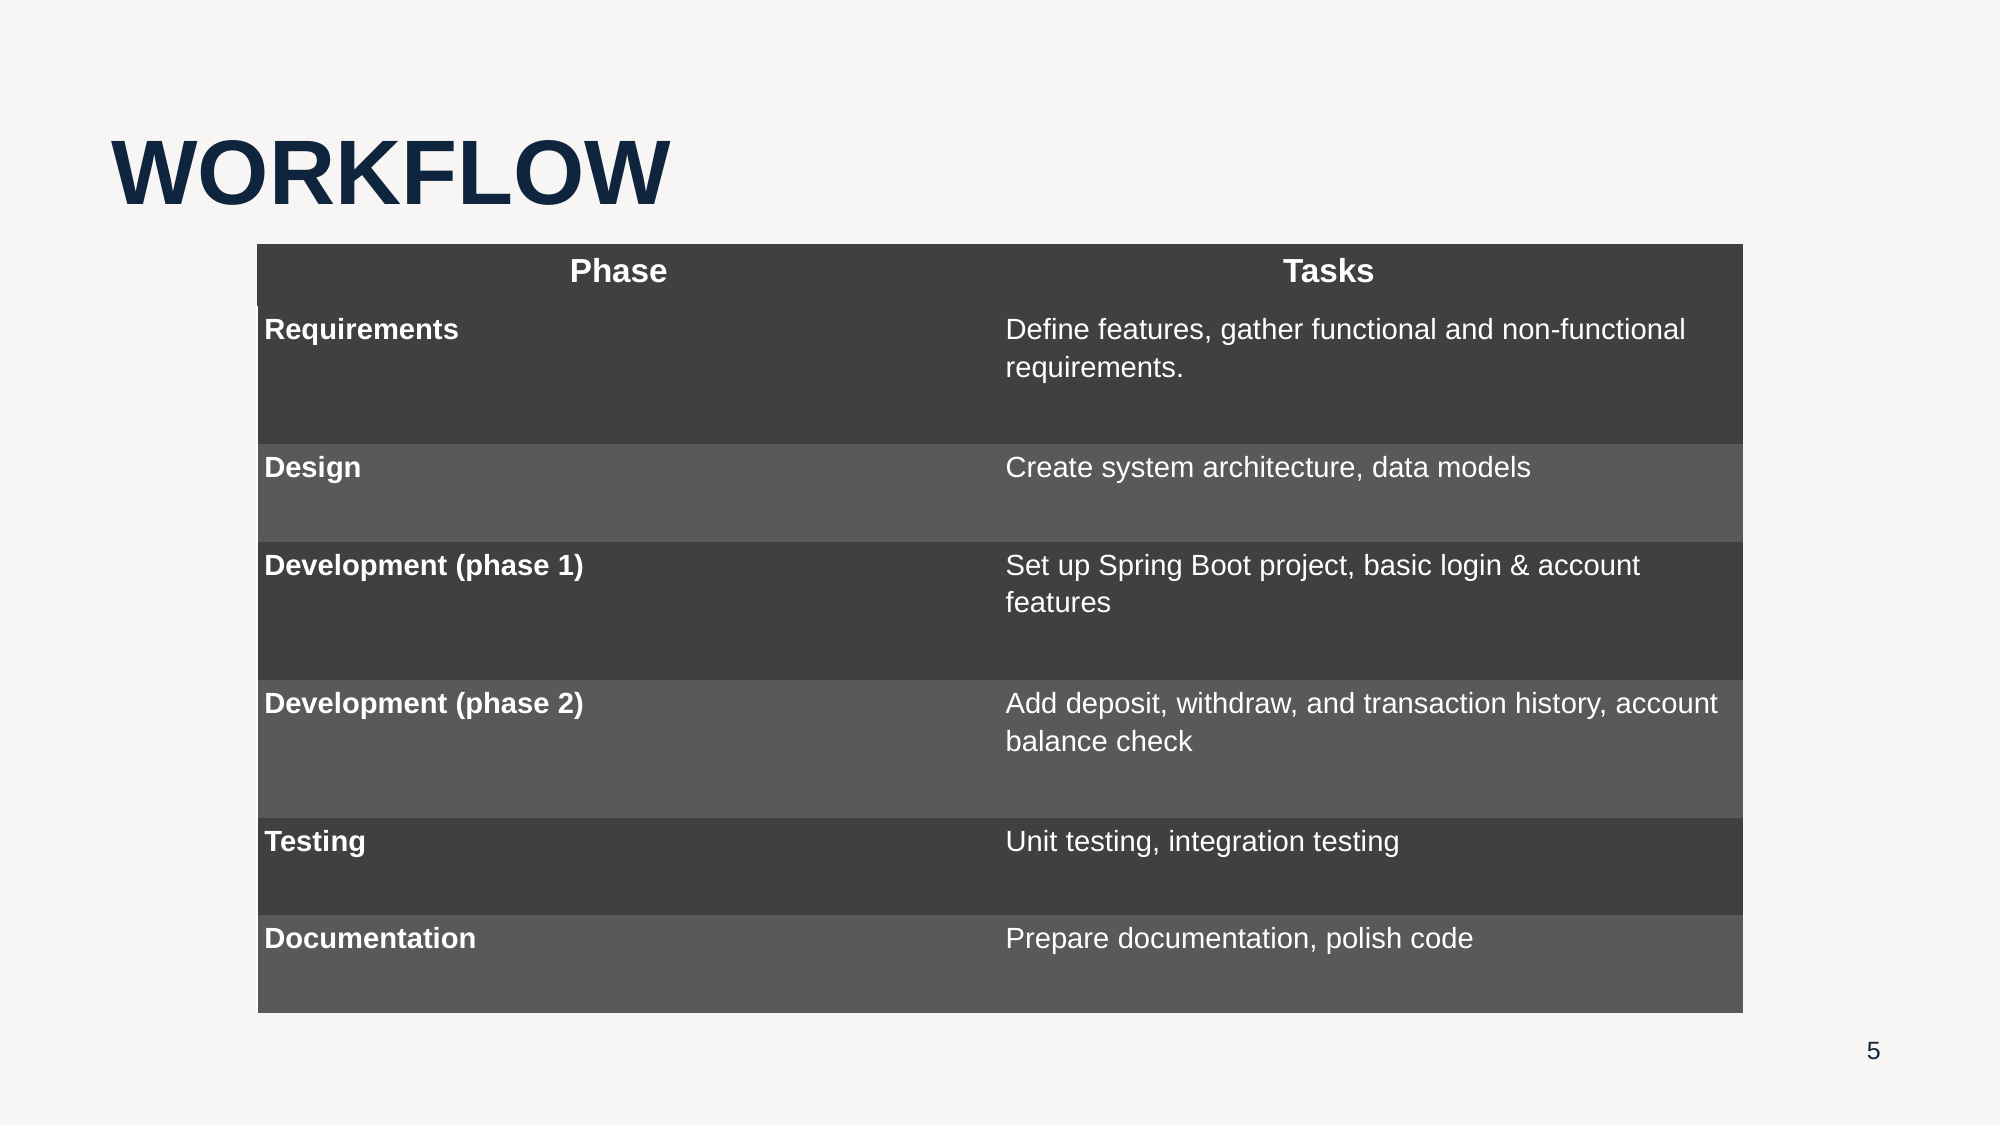

# WORKFLOW
| Phase | Tasks |
| --- | --- |
| Requirements | Define features, gather functional and non-functional requirements. |
| Design | Create system architecture, data models |
| Development (phase 1) | Set up Spring Boot project, basic login & account features |
| Development (phase 2) | Add deposit, withdraw, and transaction history, account balance check |
| Testing | Unit testing, integration testing |
| Documentation | Prepare documentation, polish code |
5